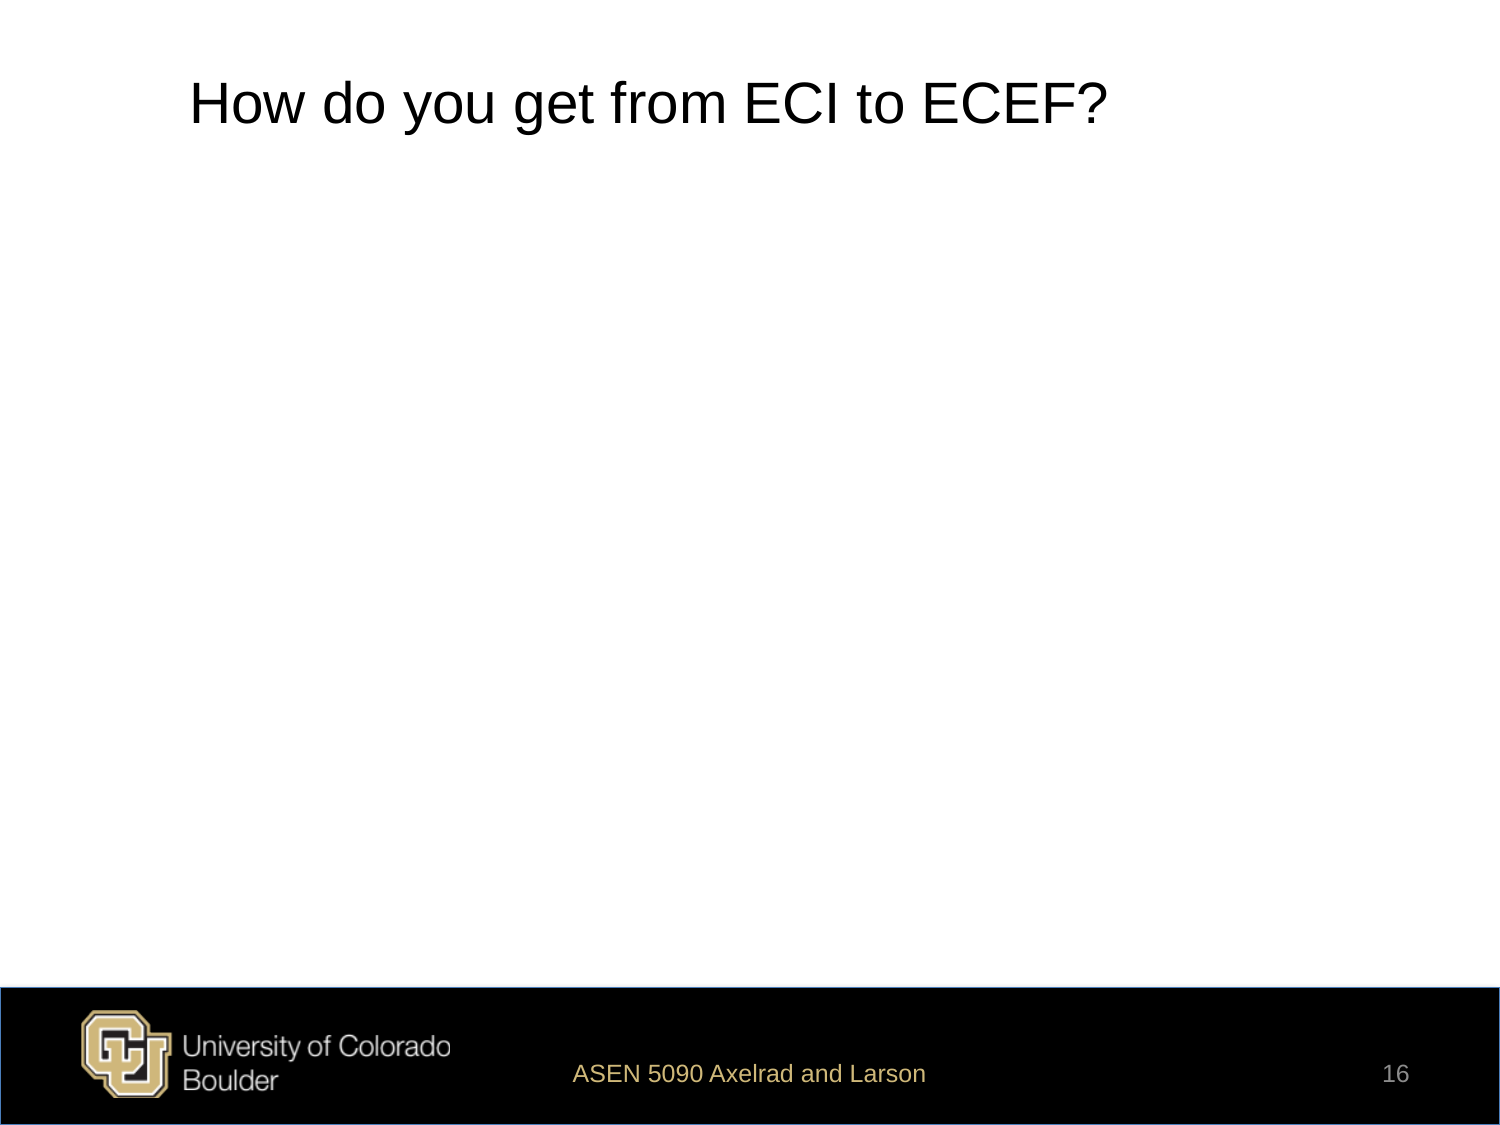

How do you get from ECI to ECEF?
ASEN 5090 Axelrad and Larson
16